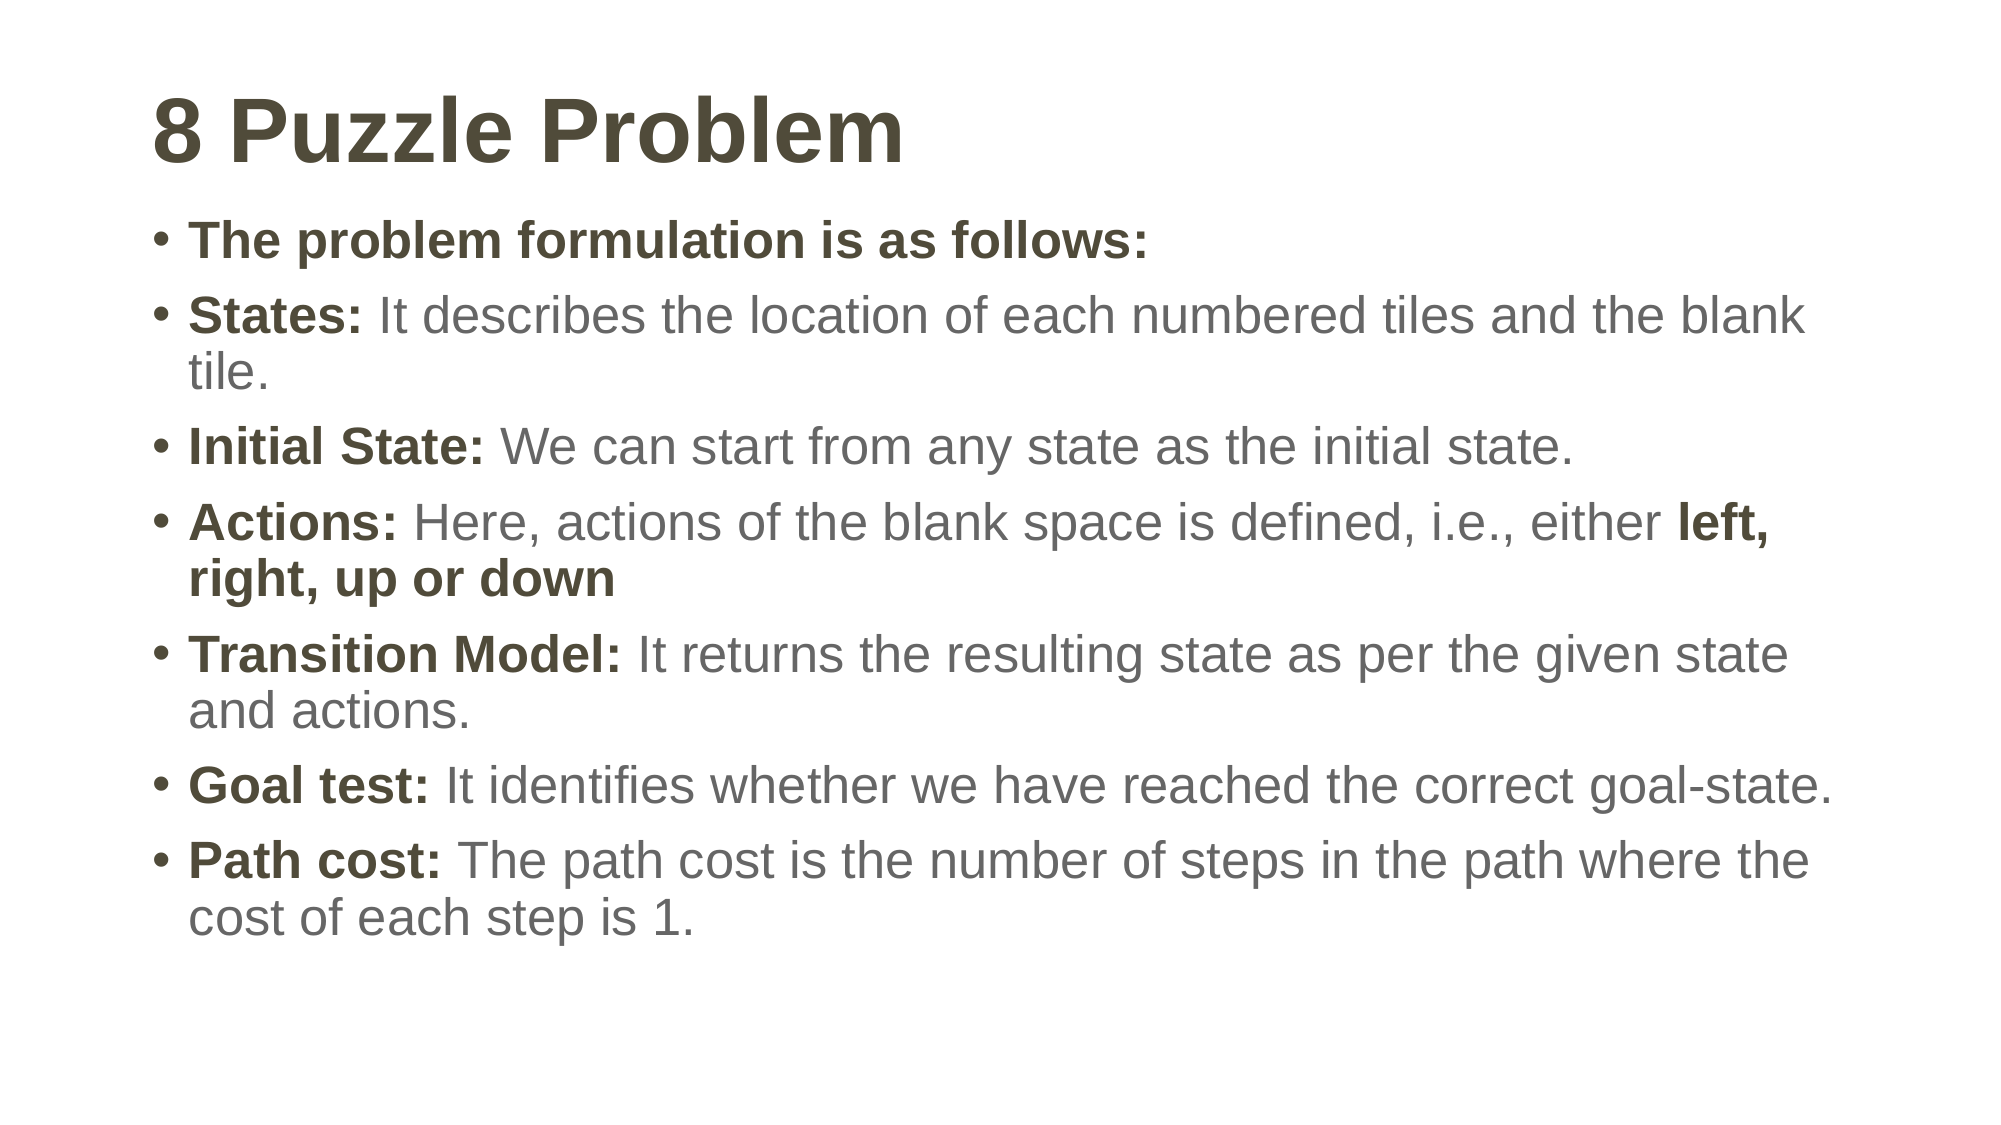

# 8 Puzzle Problem
The problem formulation is as follows:
States: It describes the location of each numbered tiles and the blank tile.
Initial State: We can start from any state as the initial state.
Actions: Here, actions of the blank space is defined, i.e., either left, right, up or down
Transition Model: It returns the resulting state as per the given state and actions.
Goal test: It identifies whether we have reached the correct goal-state.
Path cost: The path cost is the number of steps in the path where the cost of each step is 1.